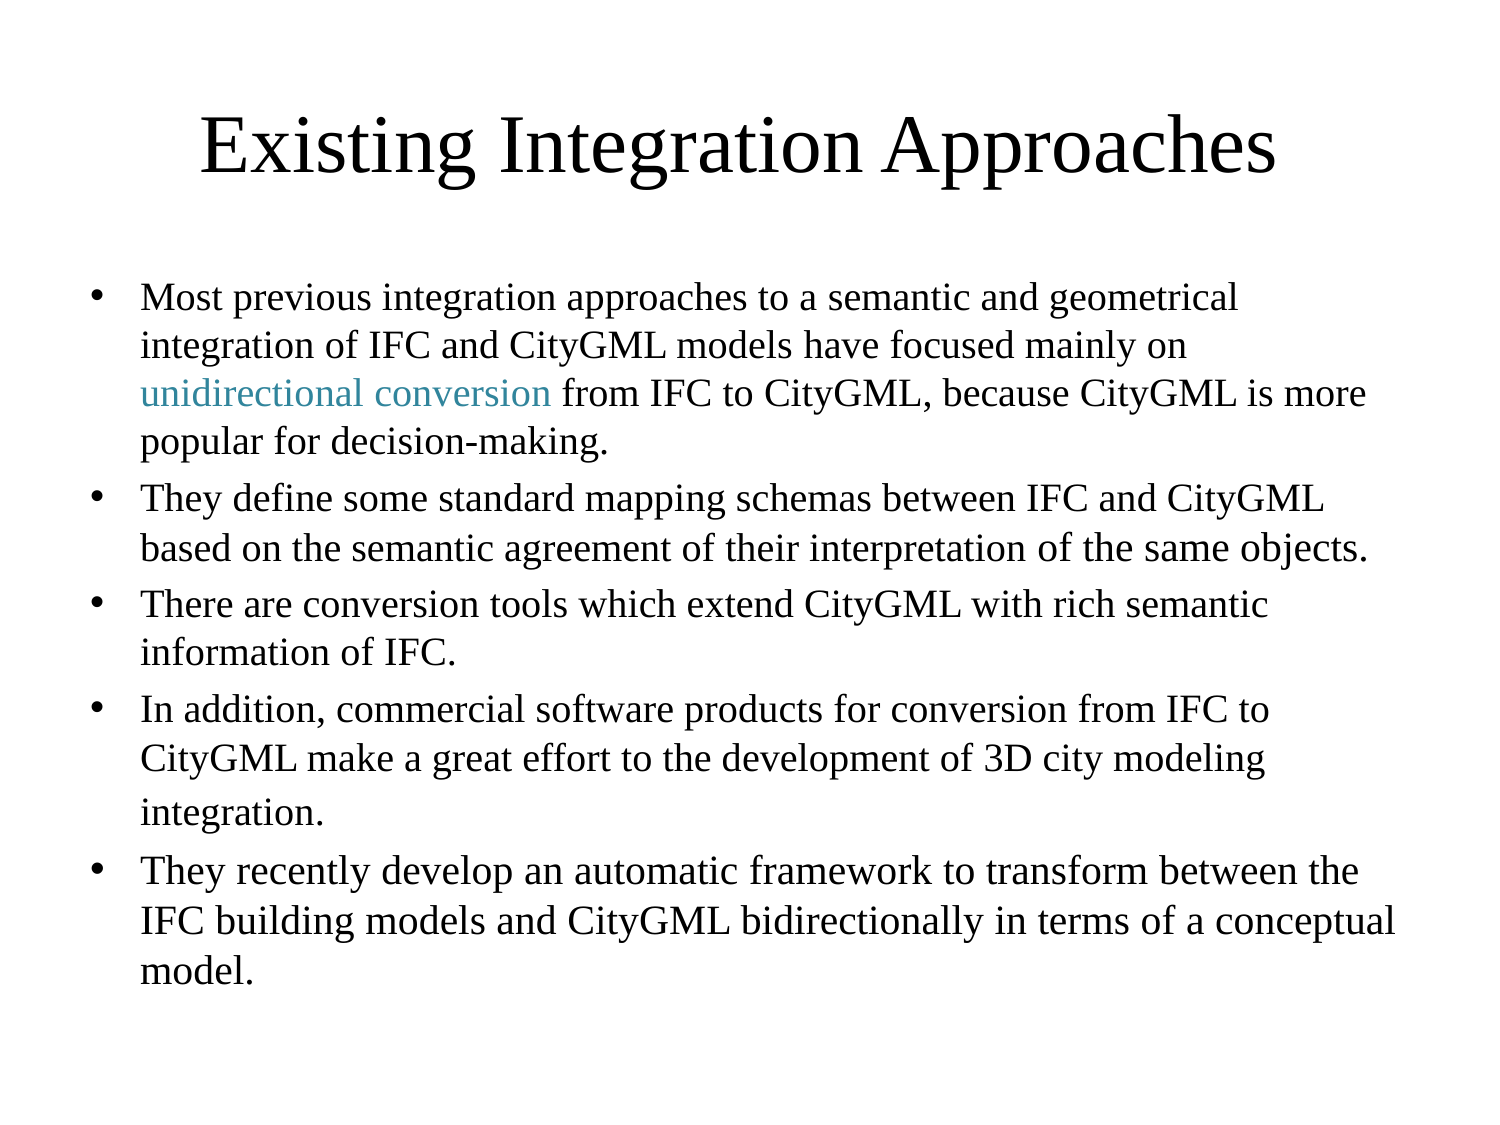

# Existing Integration Approaches
Most previous integration approaches to a semantic and geometrical integration of IFC and CityGML models have focused mainly on unidirectional conversion from IFC to CityGML, because CityGML is more popular for decision-making.
They define some standard mapping schemas between IFC and CityGML based on the semantic agreement of their interpretation of the same objects.
There are conversion tools which extend CityGML with rich semantic information of IFC.
In addition, commercial software products for conversion from IFC to CityGML make a great effort to the development of 3D city modeling integration.
They recently develop an automatic framework to transform between the IFC building models and CityGML bidirectionally in terms of a conceptual model.